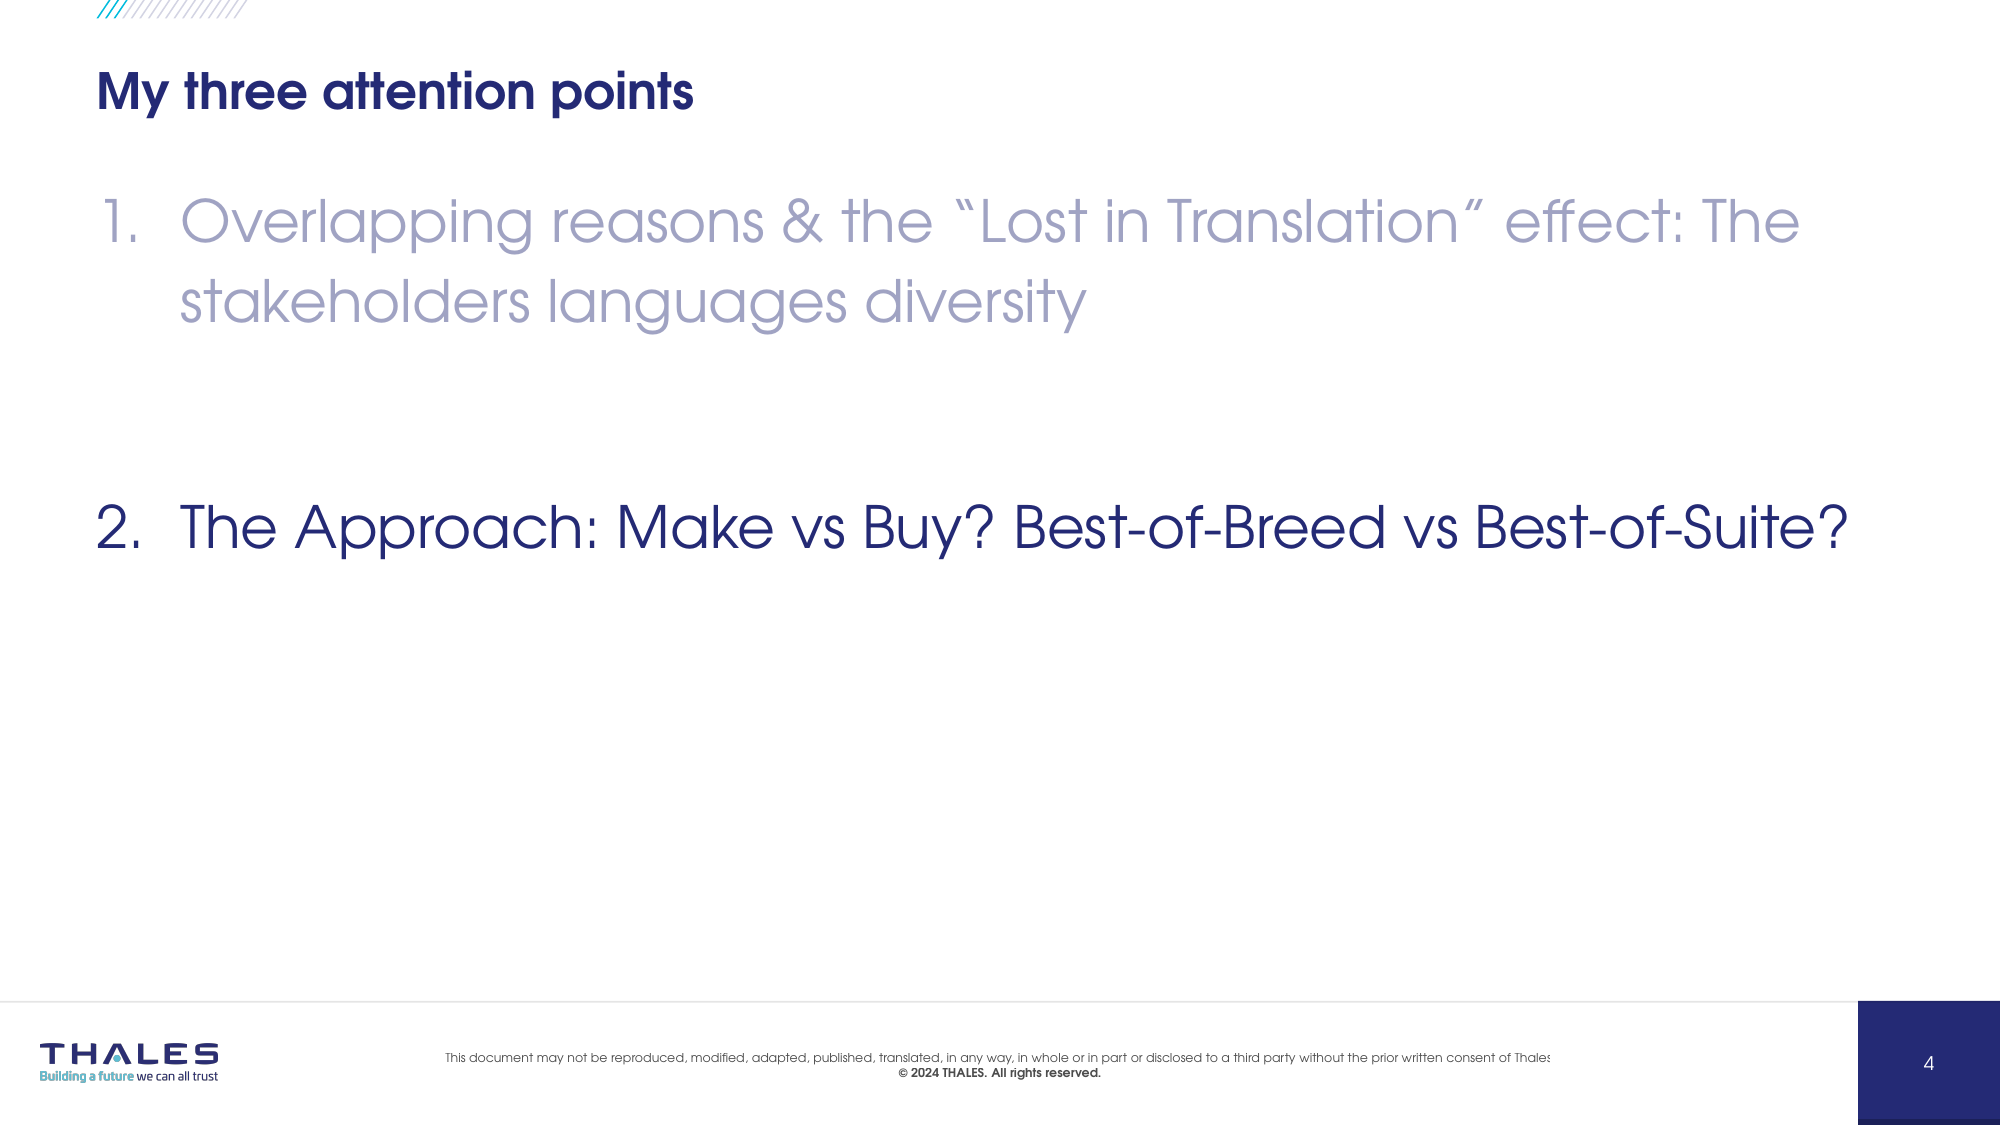

# My three attention points

Overlapping reasons & the “Lost in Translation” effect: The stakeholders languages diversity

The Approach: Make vs Buy? Best-of-Breed vs Best-of-Suite?